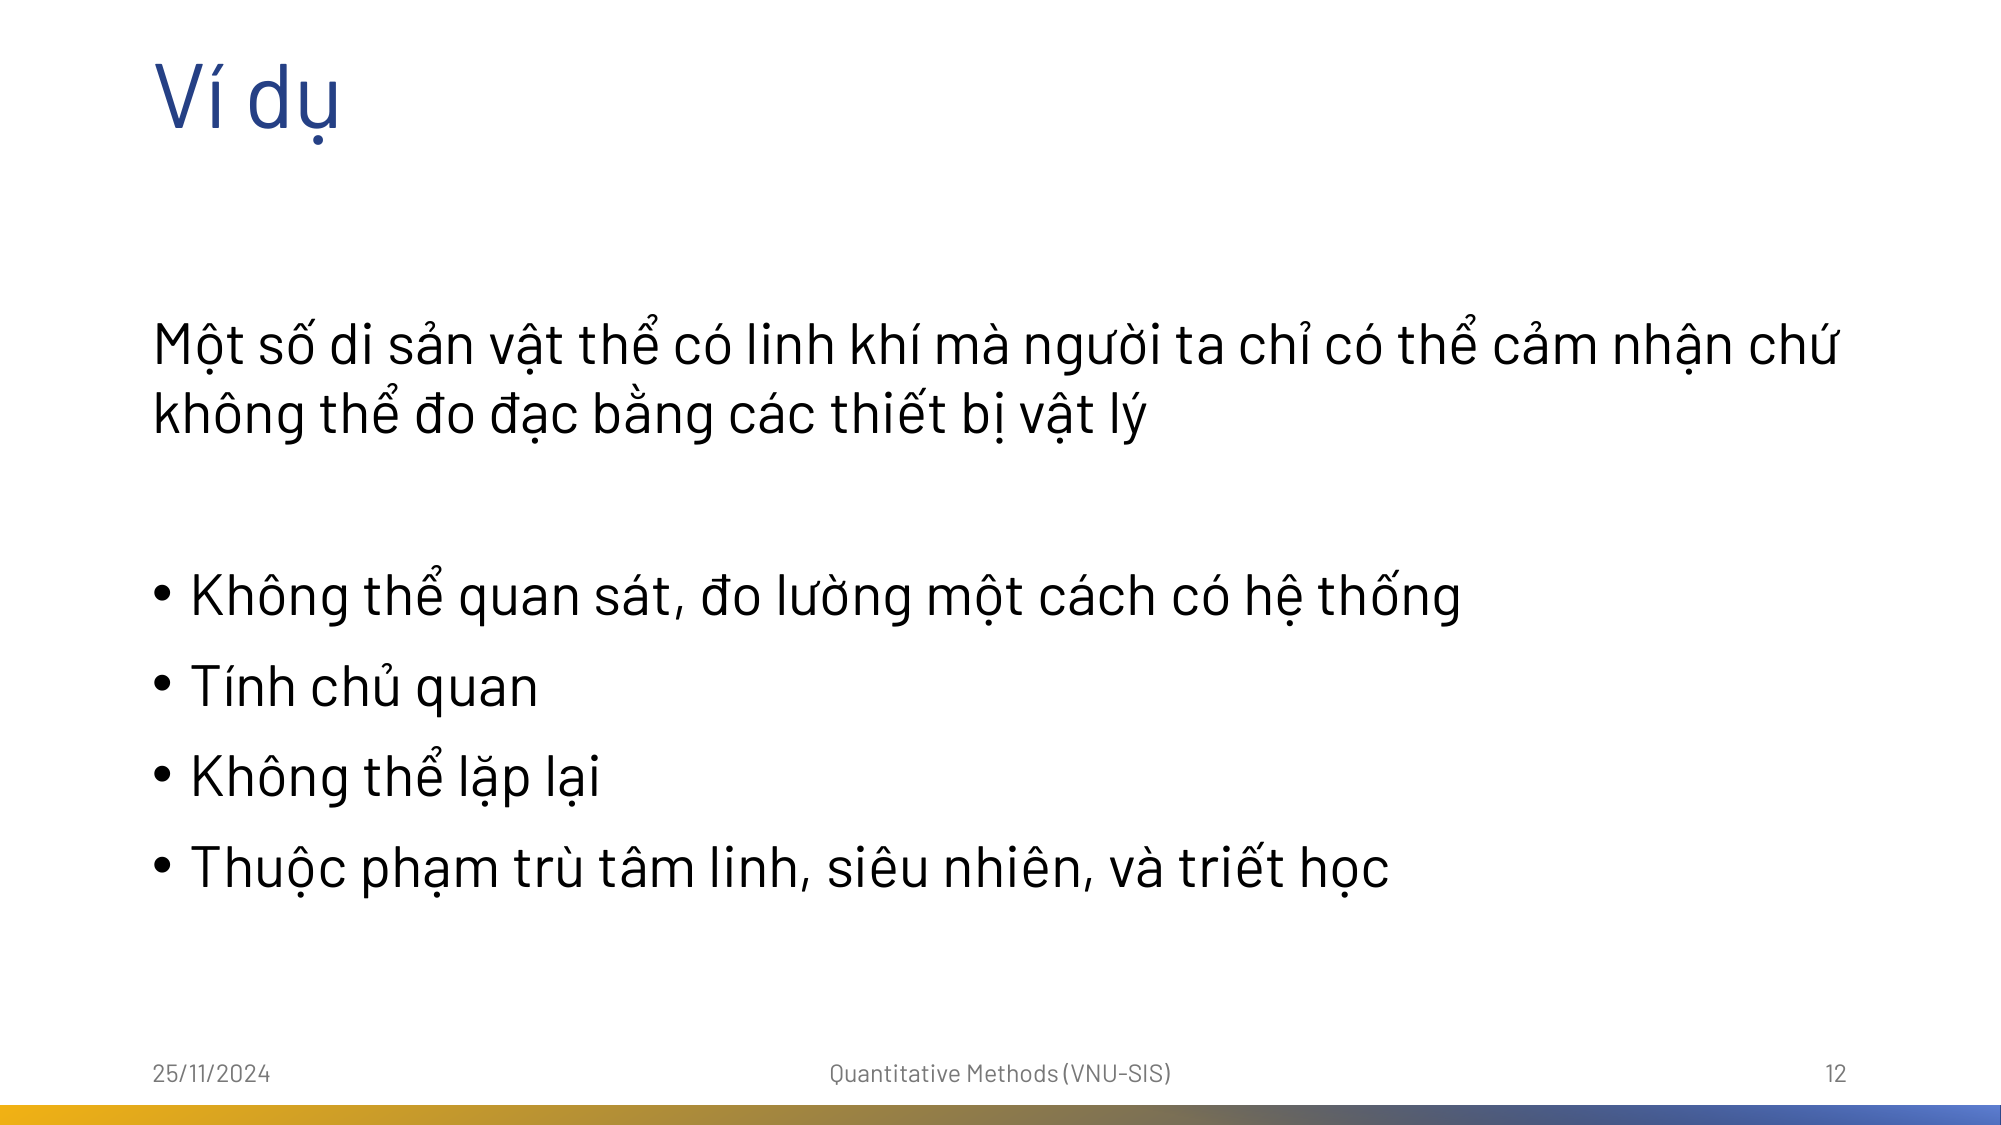

# Ví dụ
Một số di sản vật thể có linh khí mà người ta chỉ có thể cảm nhận chứ không thể đo đạc bằng các thiết bị vật lý

Không thể quan sát, đo lường một cách có hệ thống
Tính chủ quan
Không thể lặp lại
Thuộc phạm trù tâm linh, siêu nhiên, và triết học

25/11/2024
Quantitative Methods (VNU-SIS)
12